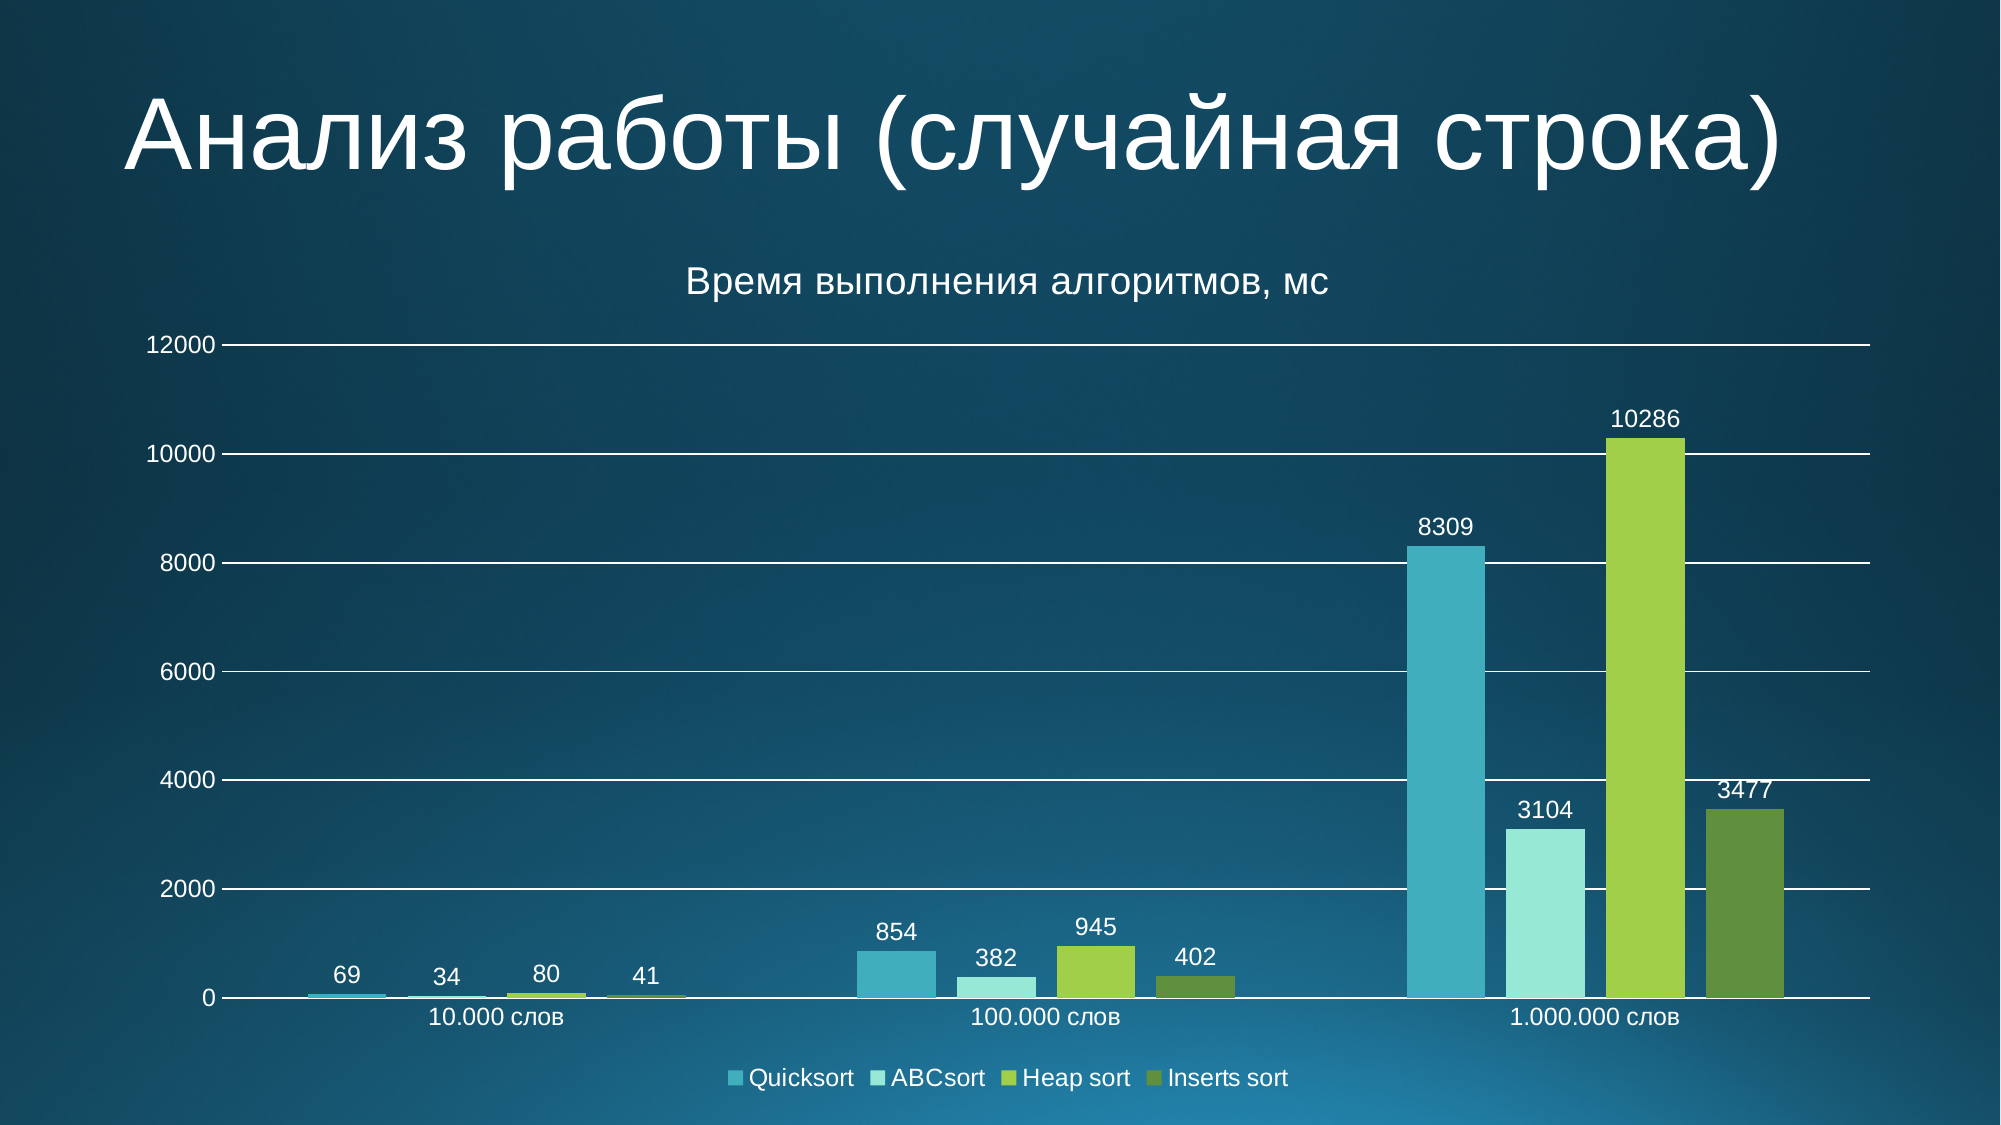

# Анализ работы (случайная строка)

### Chart: Время выполнения алгоритмов, мс

| Category | Quicksort | ABCsort | Heap sort | Inserts sort |
|---|---|---|---|---|
| 10.000 слов | 69.0 | 34.0 | 80.0 | 41.0 |
| 100.000 слов | 854.0 | 382.0 | 945.0 | 402.0 |
| 1.000.000 слов | 8309.0 | 3104.0 | 10286.0 | 3477.0 |